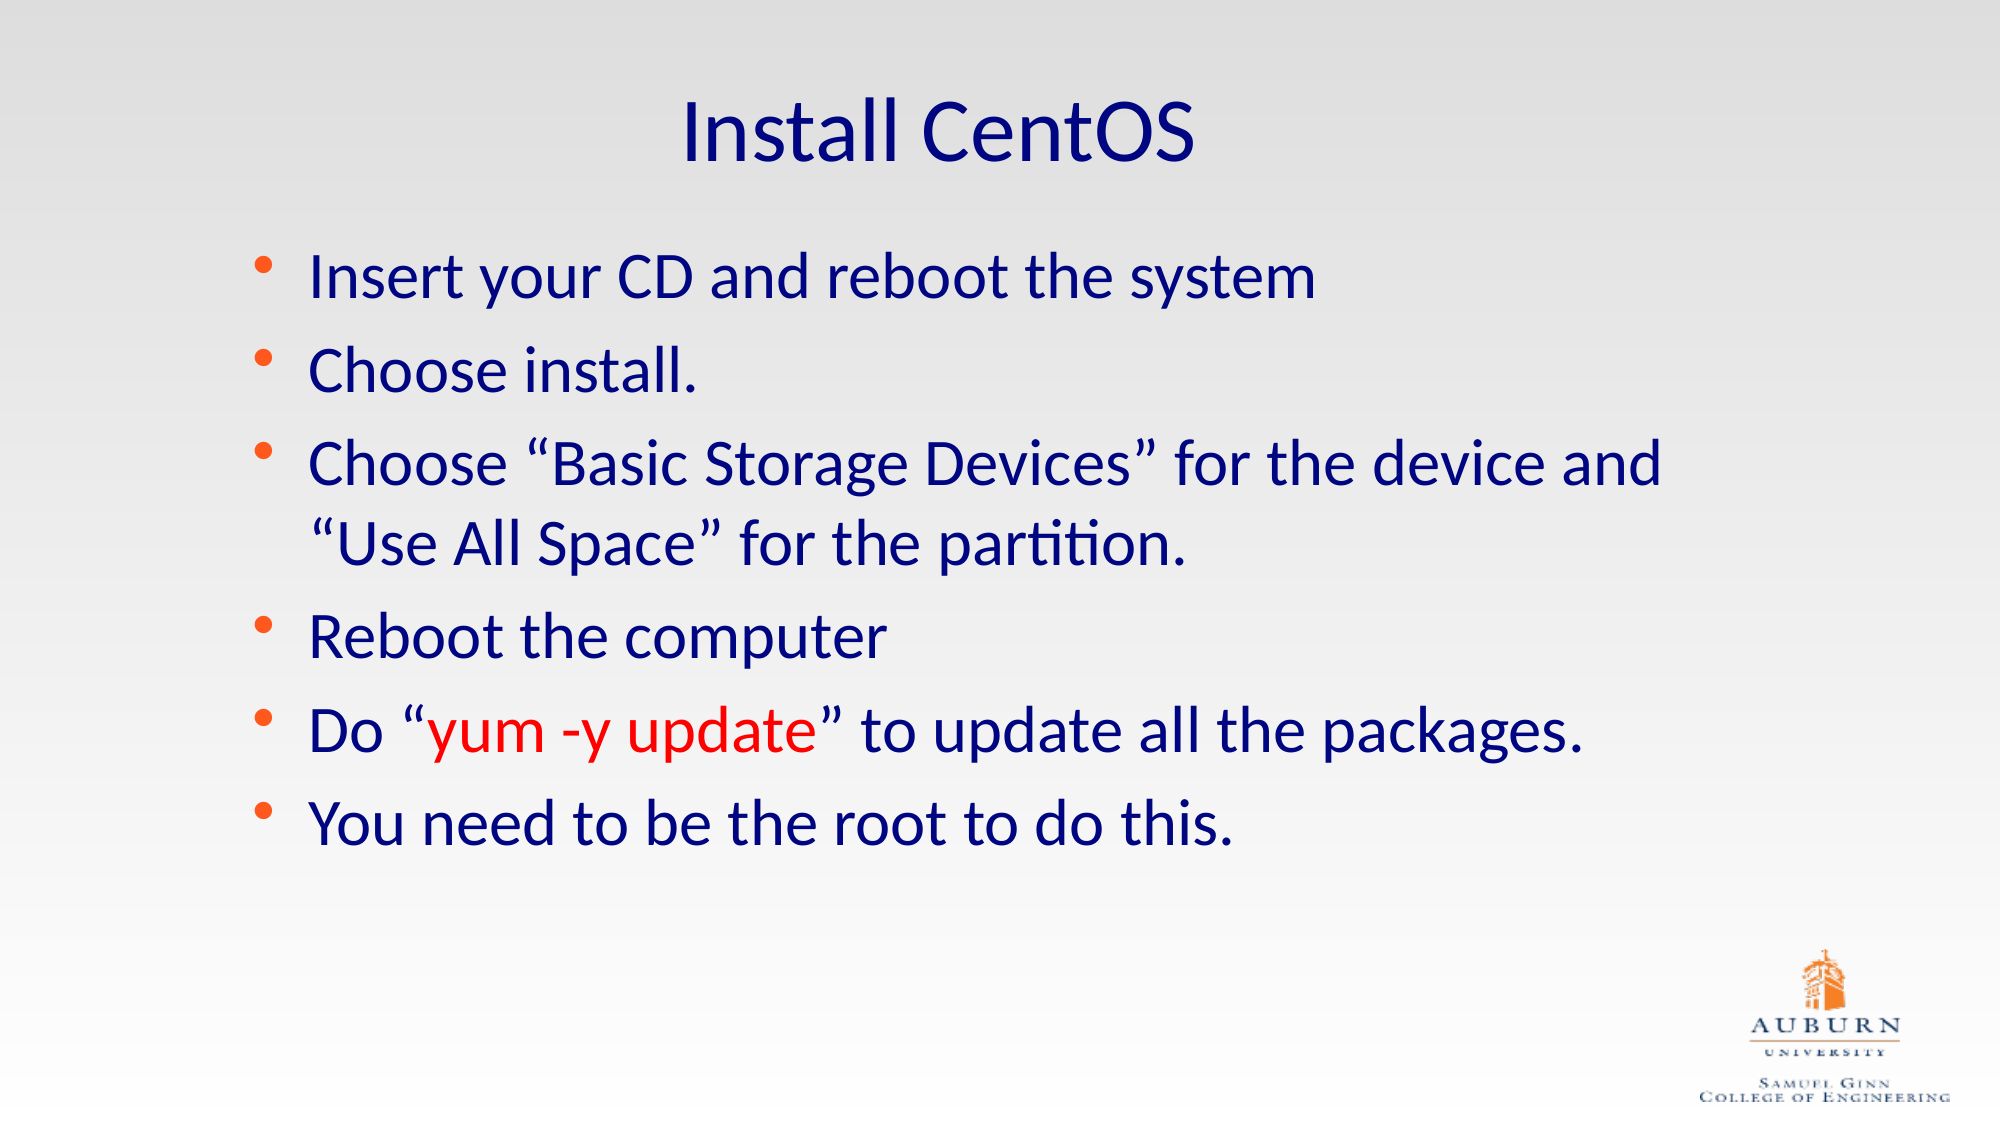

# Install CentOS
Insert your CD and reboot the system
Choose install.
Choose “Basic Storage Devices” for the device and “Use All Space” for the partition.
Reboot the computer
Do “yum -y update” to update all the packages.
You need to be the root to do this.